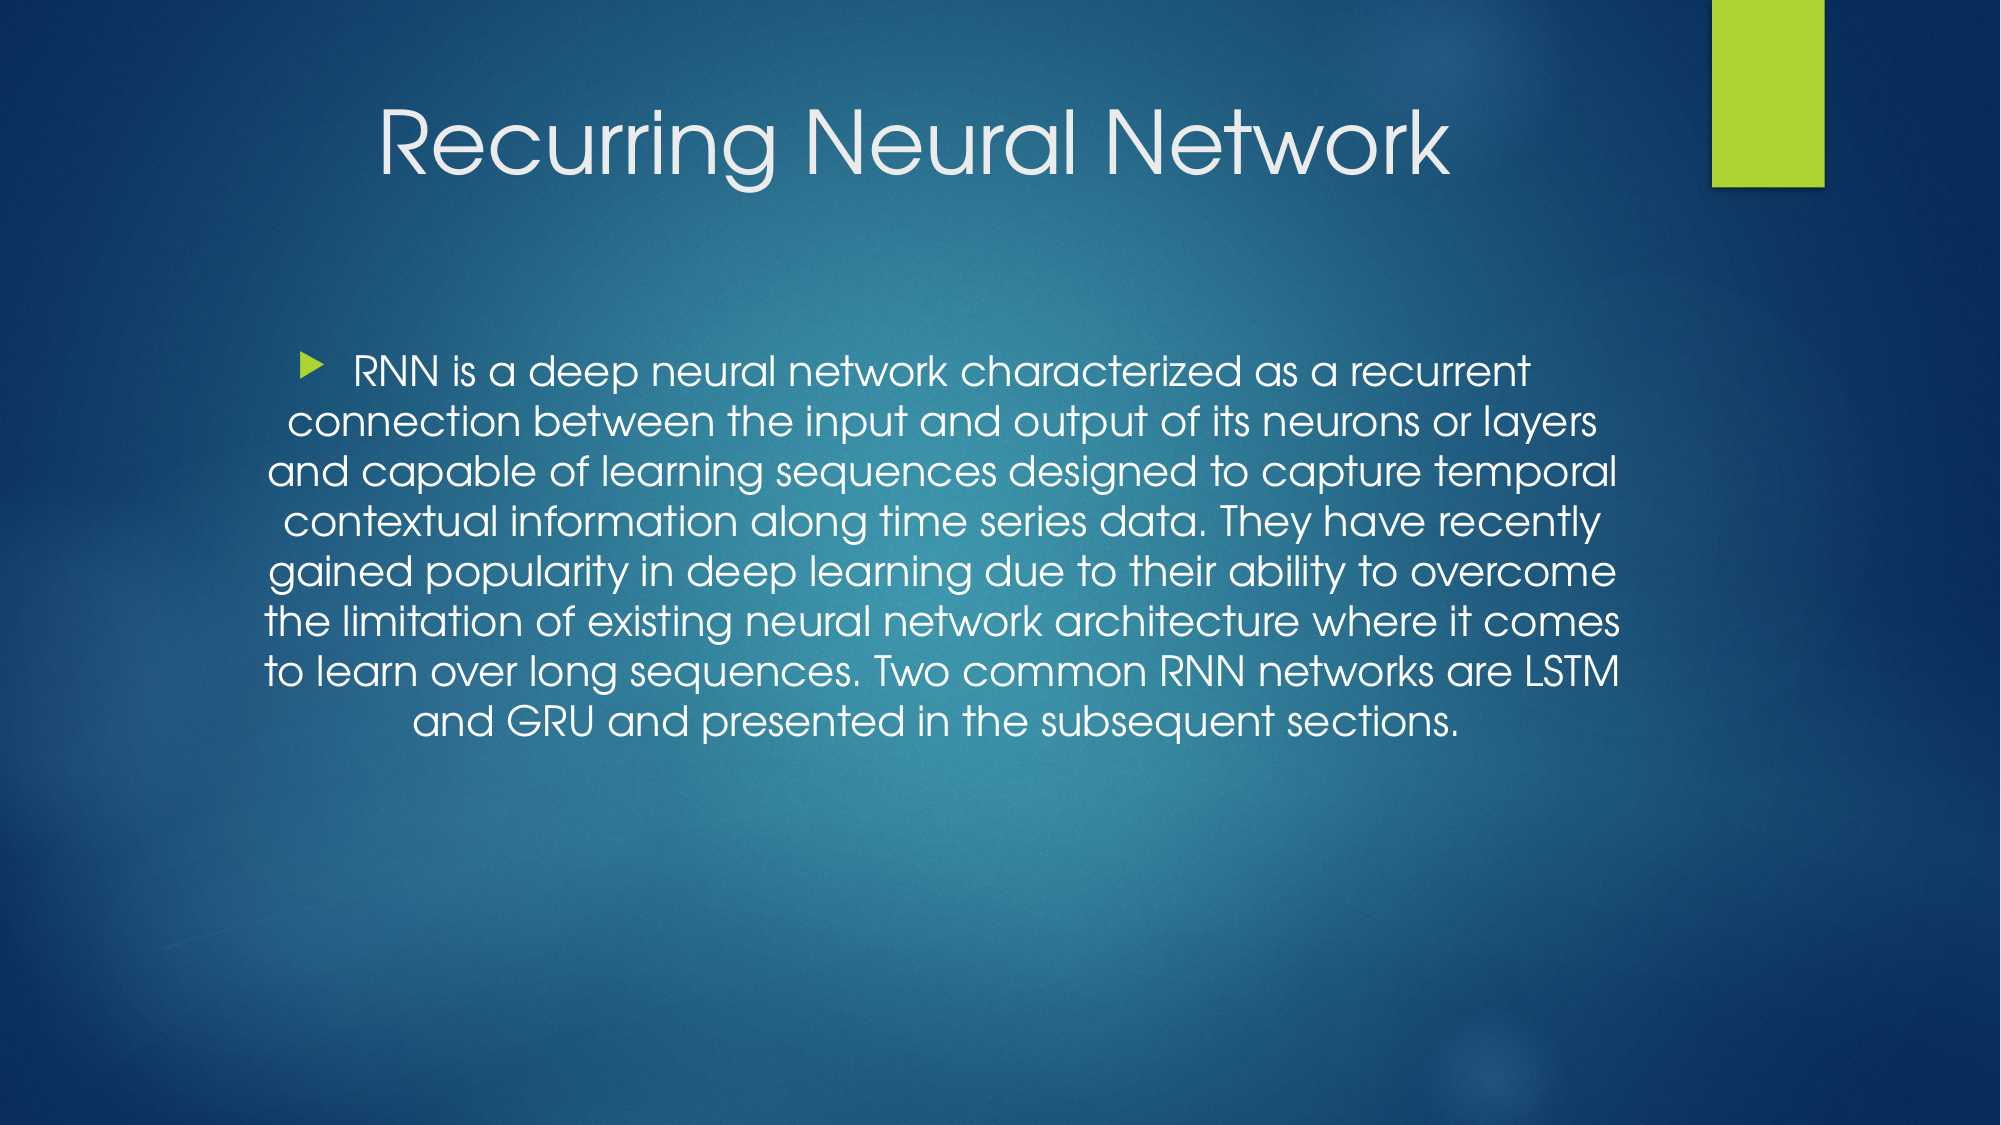

# Recurring Neural Network
RNN is a deep neural network characterized as a recurrent connection between the input and output of its neurons or layers and capable of learning sequences designed to capture temporal contextual information along time series data. They have recently gained popularity in deep learning due to their ability to overcome the limitation of existing neural network architecture where it comes to learn over long sequences. Two common RNN networks are LSTM and GRU and presented in the subsequent sections.